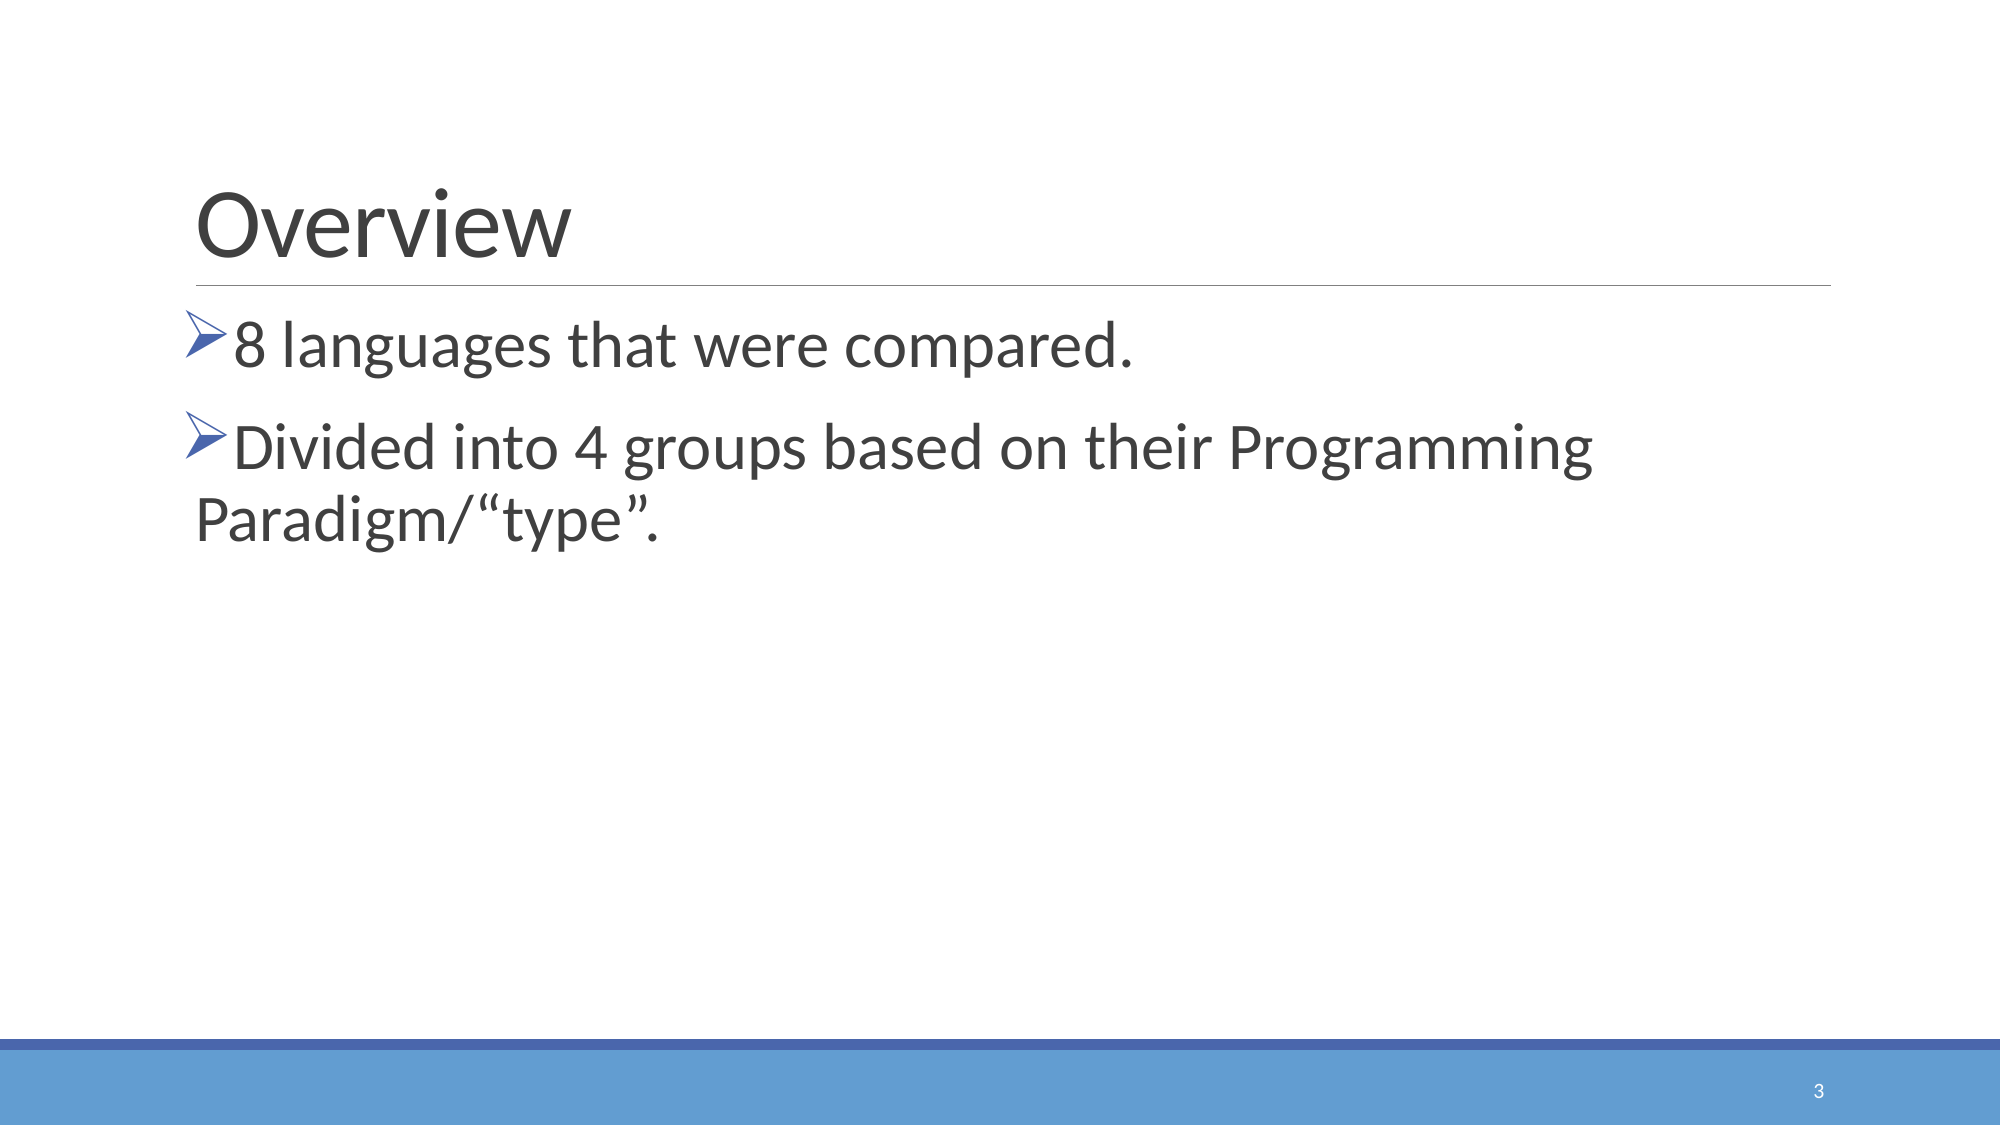

# Overview
8 languages that were compared.
Divided into 4 groups based on their Programming Paradigm/“type”.
3